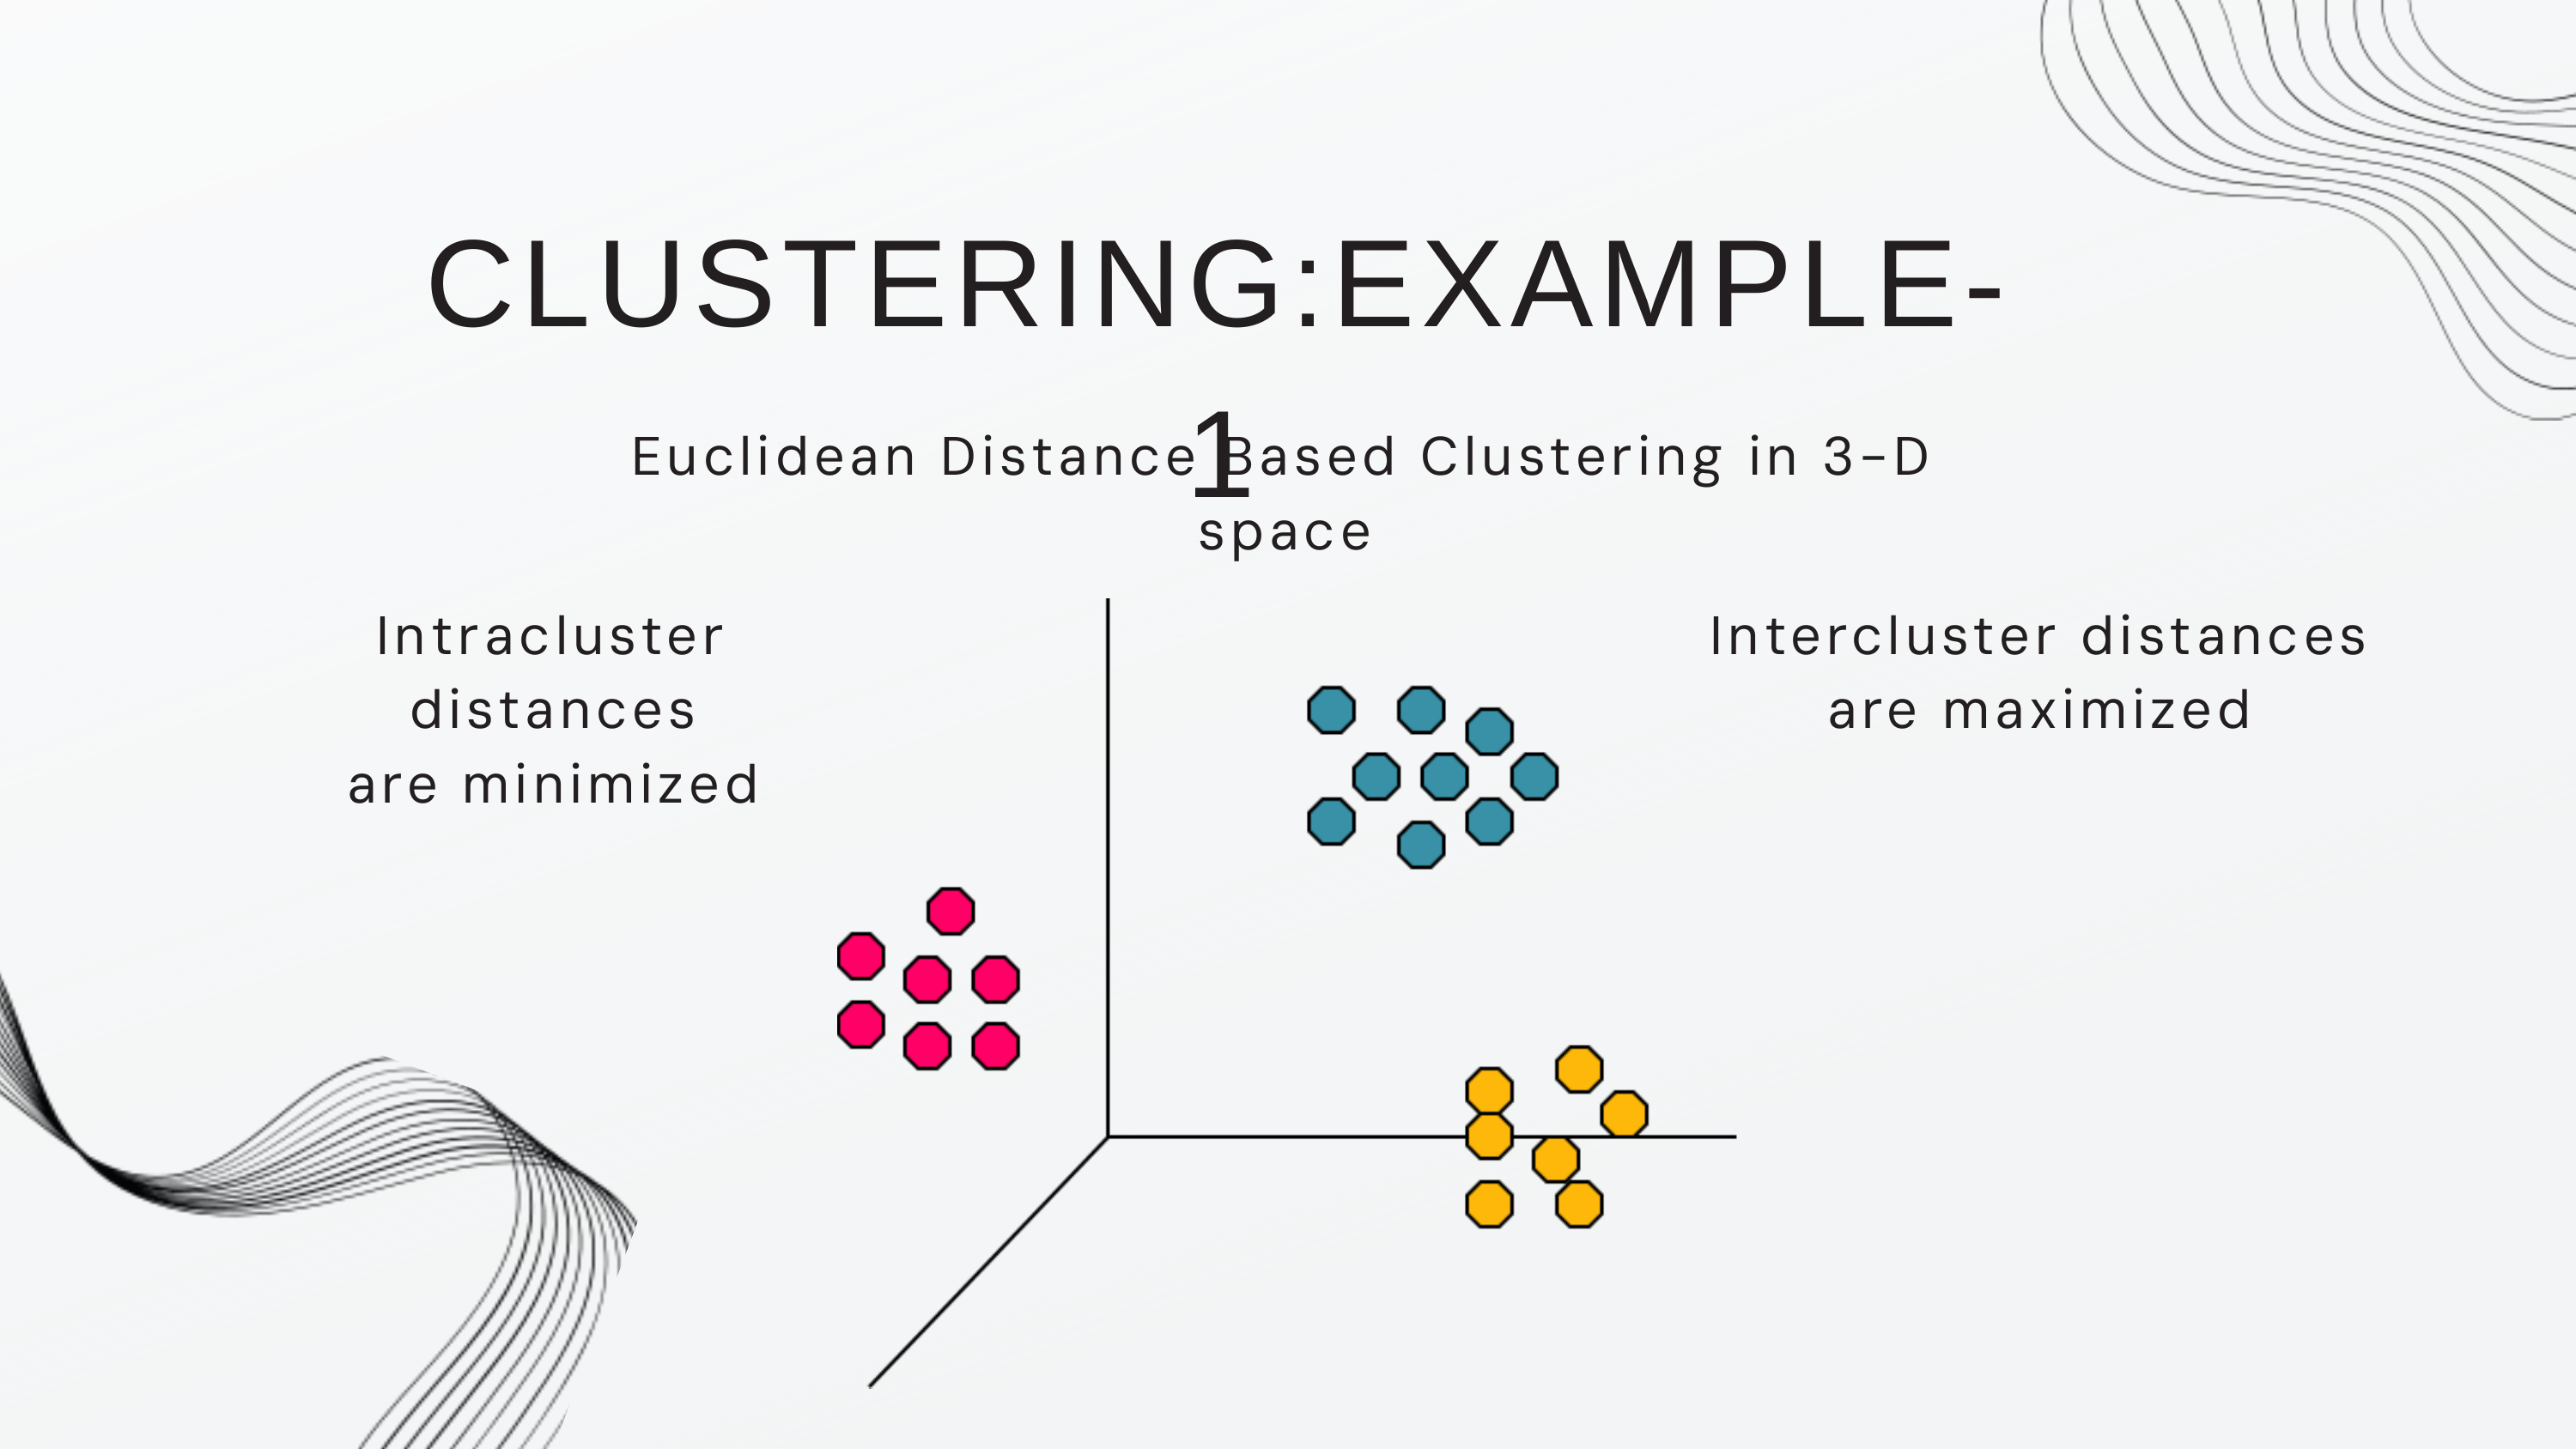

CLUSTERING:EXAMPLE-1
Euclidean Distance Based Clustering in 3-D space
Intracluster distances
are minimized
Intercluster distances
are maximized